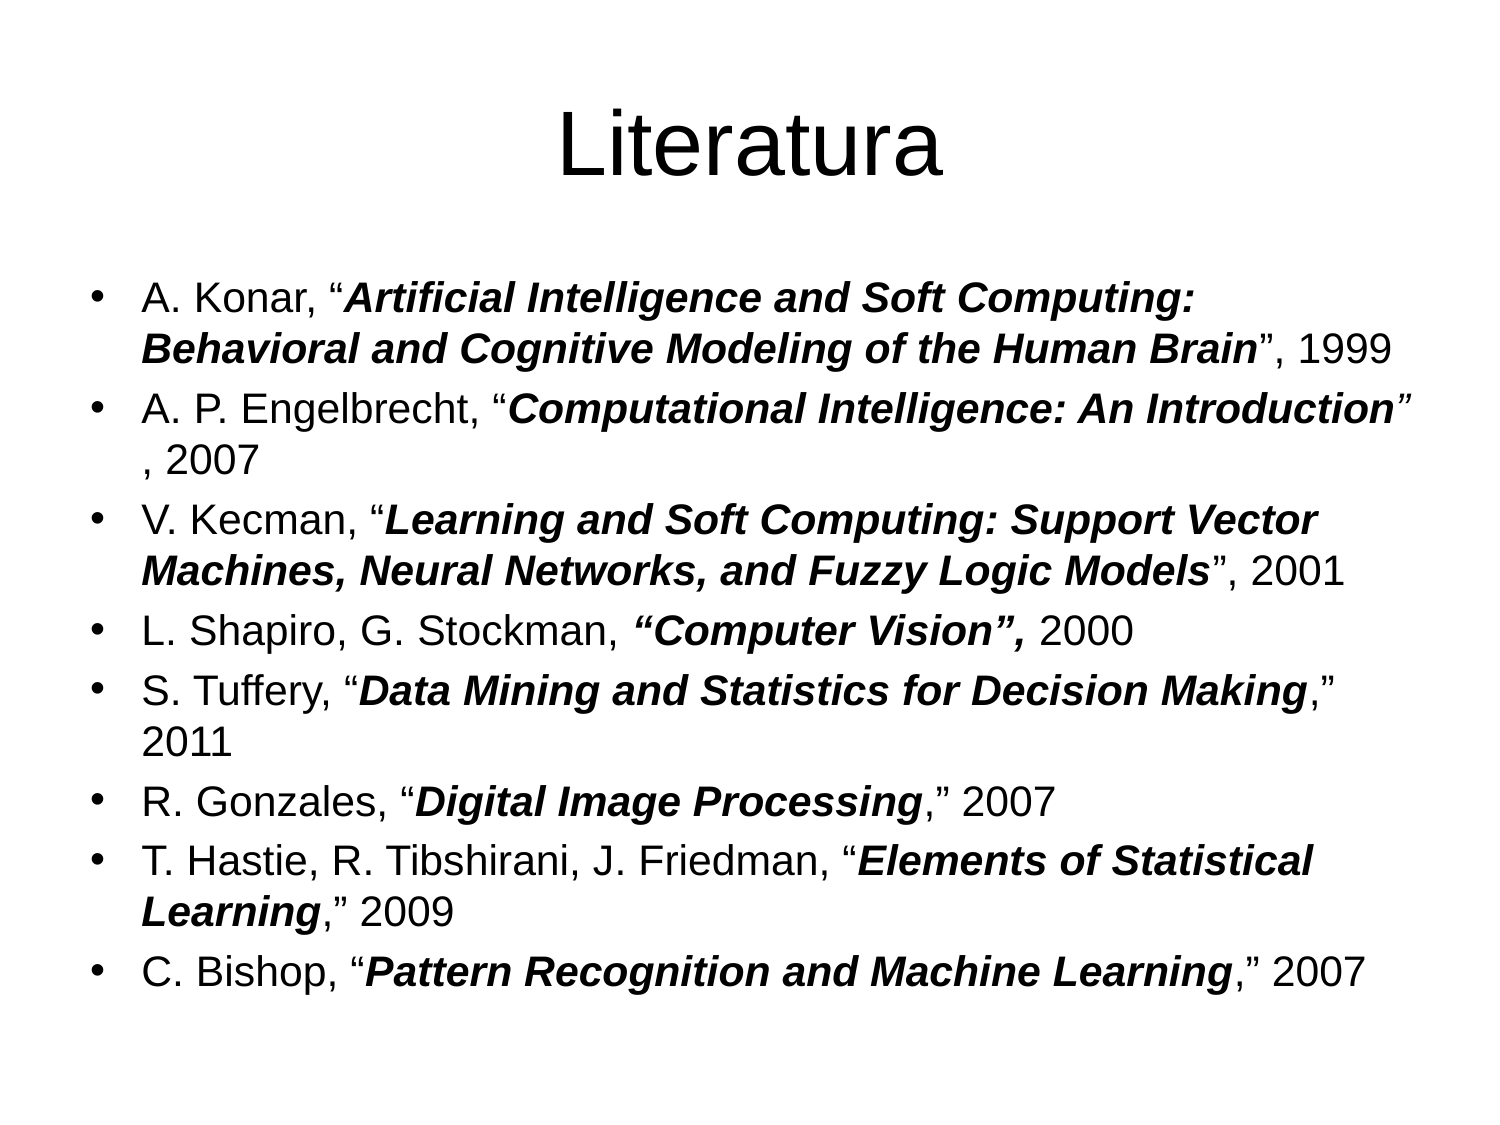

# Literatura
A. Konar, “Artificial Intelligence and Soft Computing: Behavioral and Cognitive Modeling of the Human Brain”, 1999
A. P. Engelbrecht, “Computational Intelligence: An Introduction” , 2007
V. Kecman, “Learning and Soft Computing: Support Vector Machines, Neural Networks, and Fuzzy Logic Models”, 2001
L. Shapiro, G. Stockman, “Computer Vision”, 2000
S. Tuffery, “Data Mining and Statistics for Decision Making,” 2011
R. Gonzales, “Digital Image Processing,” 2007
T. Hastie, R. Tibshirani, J. Friedman, “Elements of Statistical Learning,” 2009
C. Bishop, “Pattern Recognition and Machine Learning,” 2007